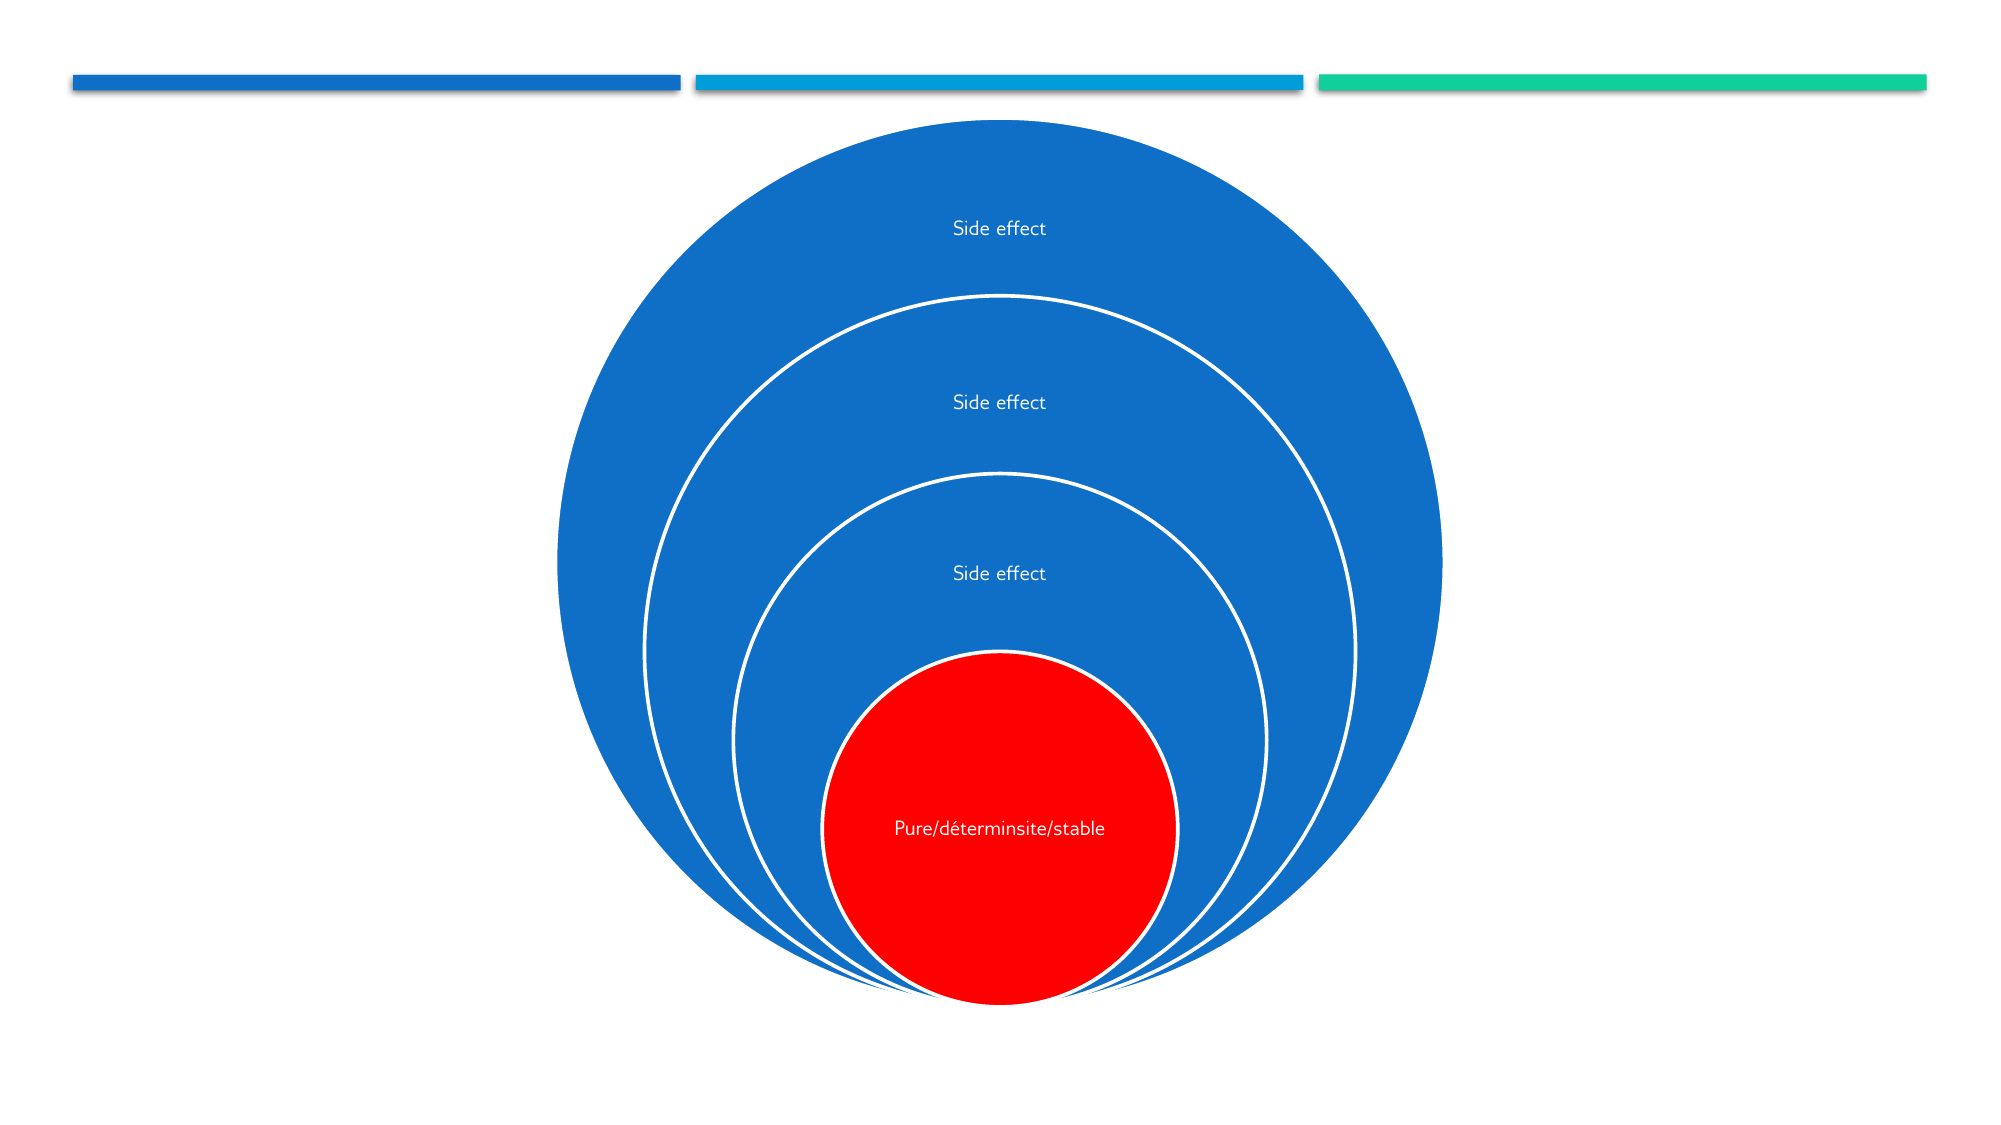

Side effect
Side effect
Side effect
Pure/déterminsite/stable